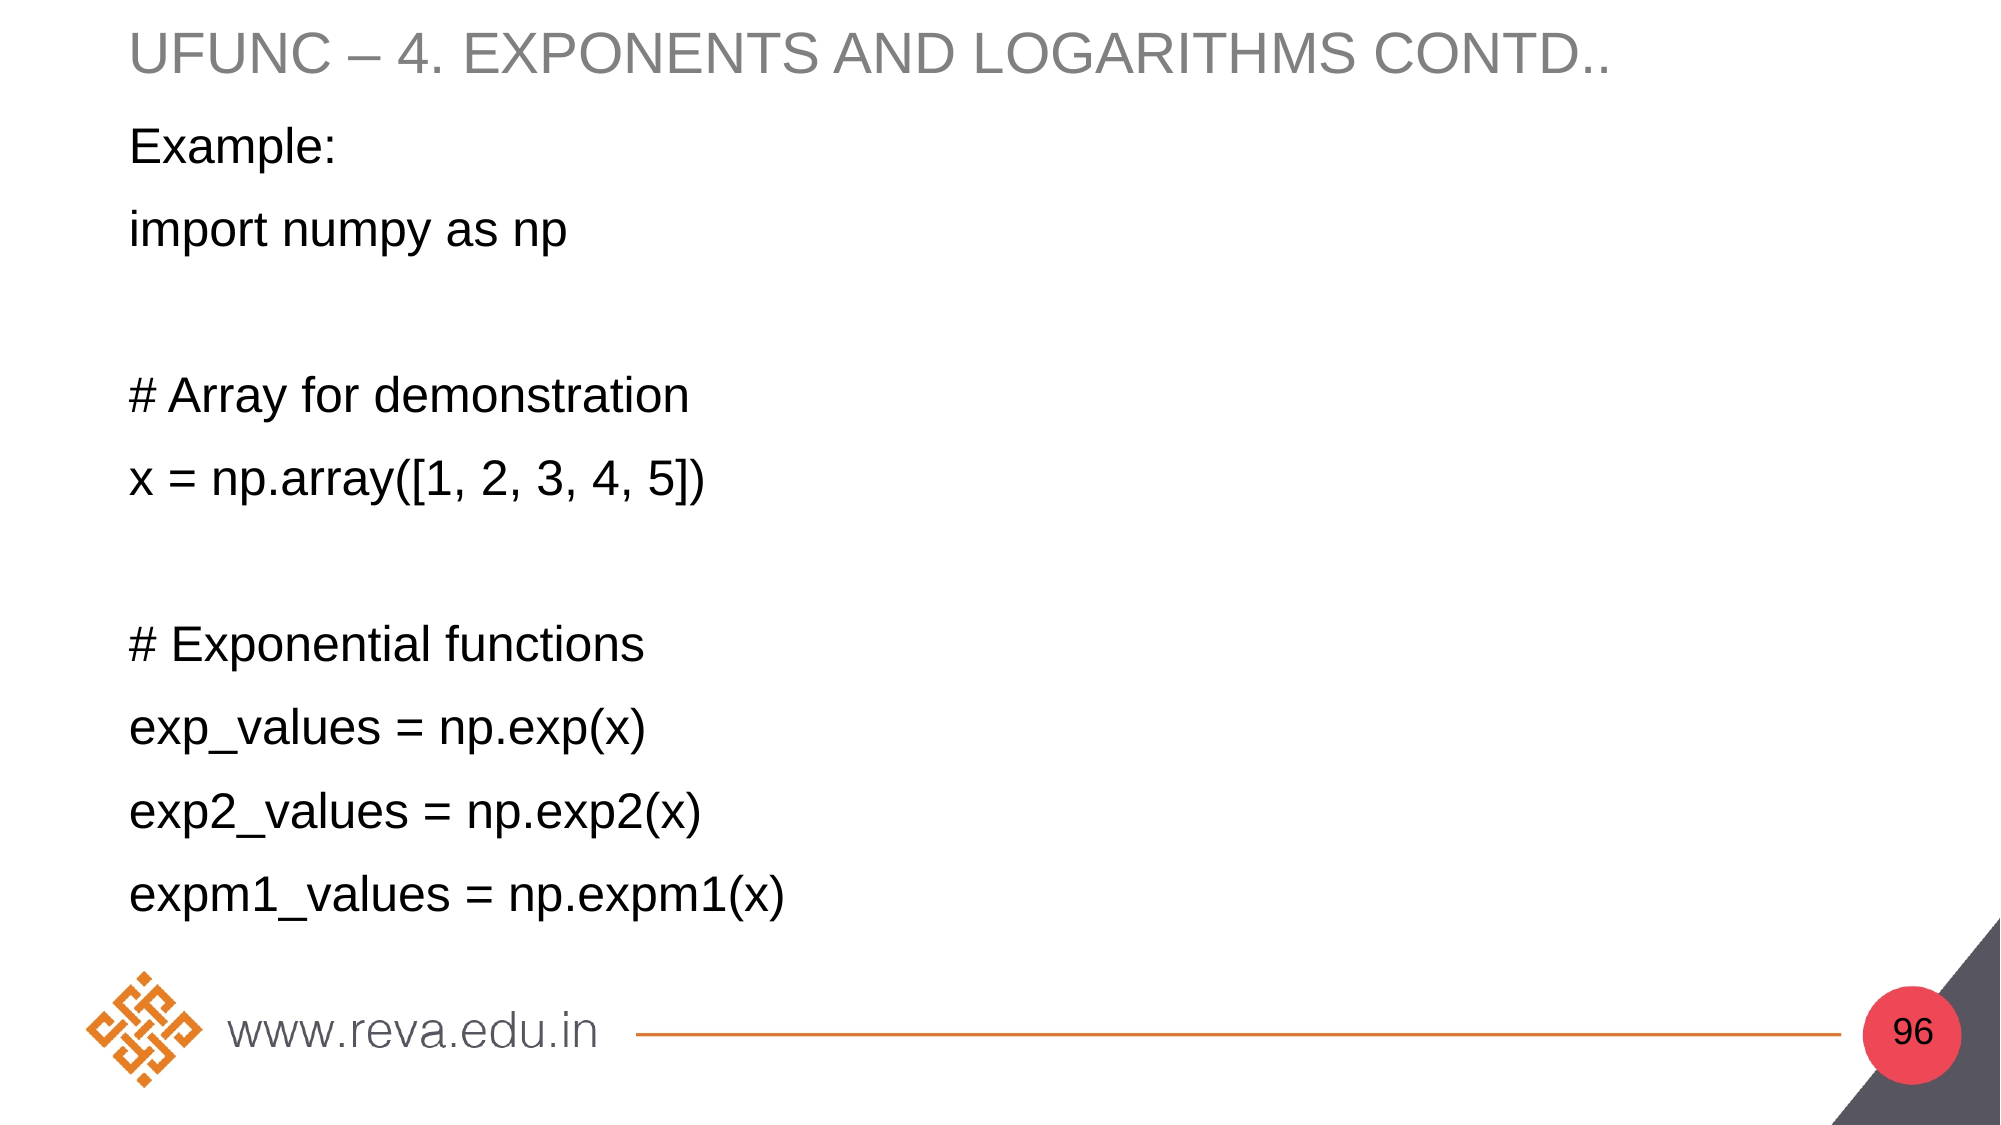

# UFunc – 4. Exponents and logarithms contd..
Example:
import numpy as np

# Array for demonstration
x = np.array([1, 2, 3, 4, 5])

# Exponential functions
exp_values = np.exp(x)
exp2_values = np.exp2(x)
expm1_values = np.expm1(x)

96